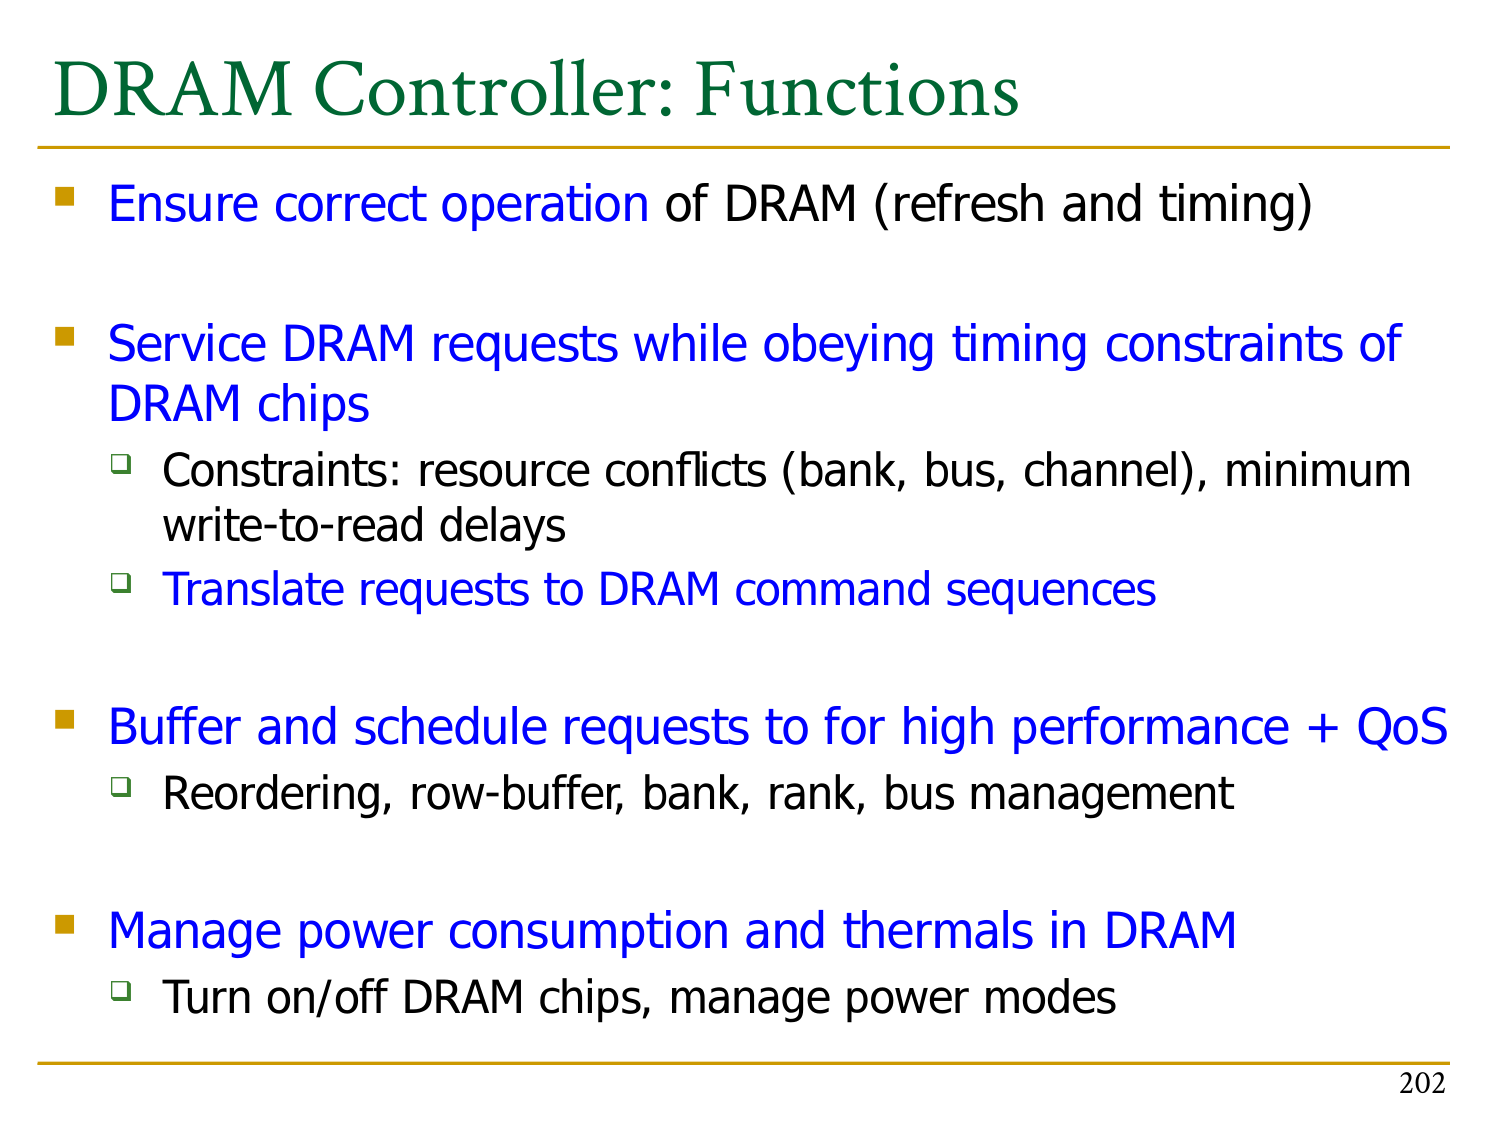

# DRAM Controller: Functions
Ensure correct operation of DRAM (refresh and timing)

Service DRAM requests while obeying timing constraints of DRAM chips
Constraints: resource conflicts (bank, bus, channel), minimum write-to-read delays
Translate requests to DRAM command sequences

Buffer and schedule requests to for high performance + QoS
Reordering, row-buffer, bank, rank, bus management

Manage power consumption and thermals in DRAM
Turn on/off DRAM chips, manage power modes

202